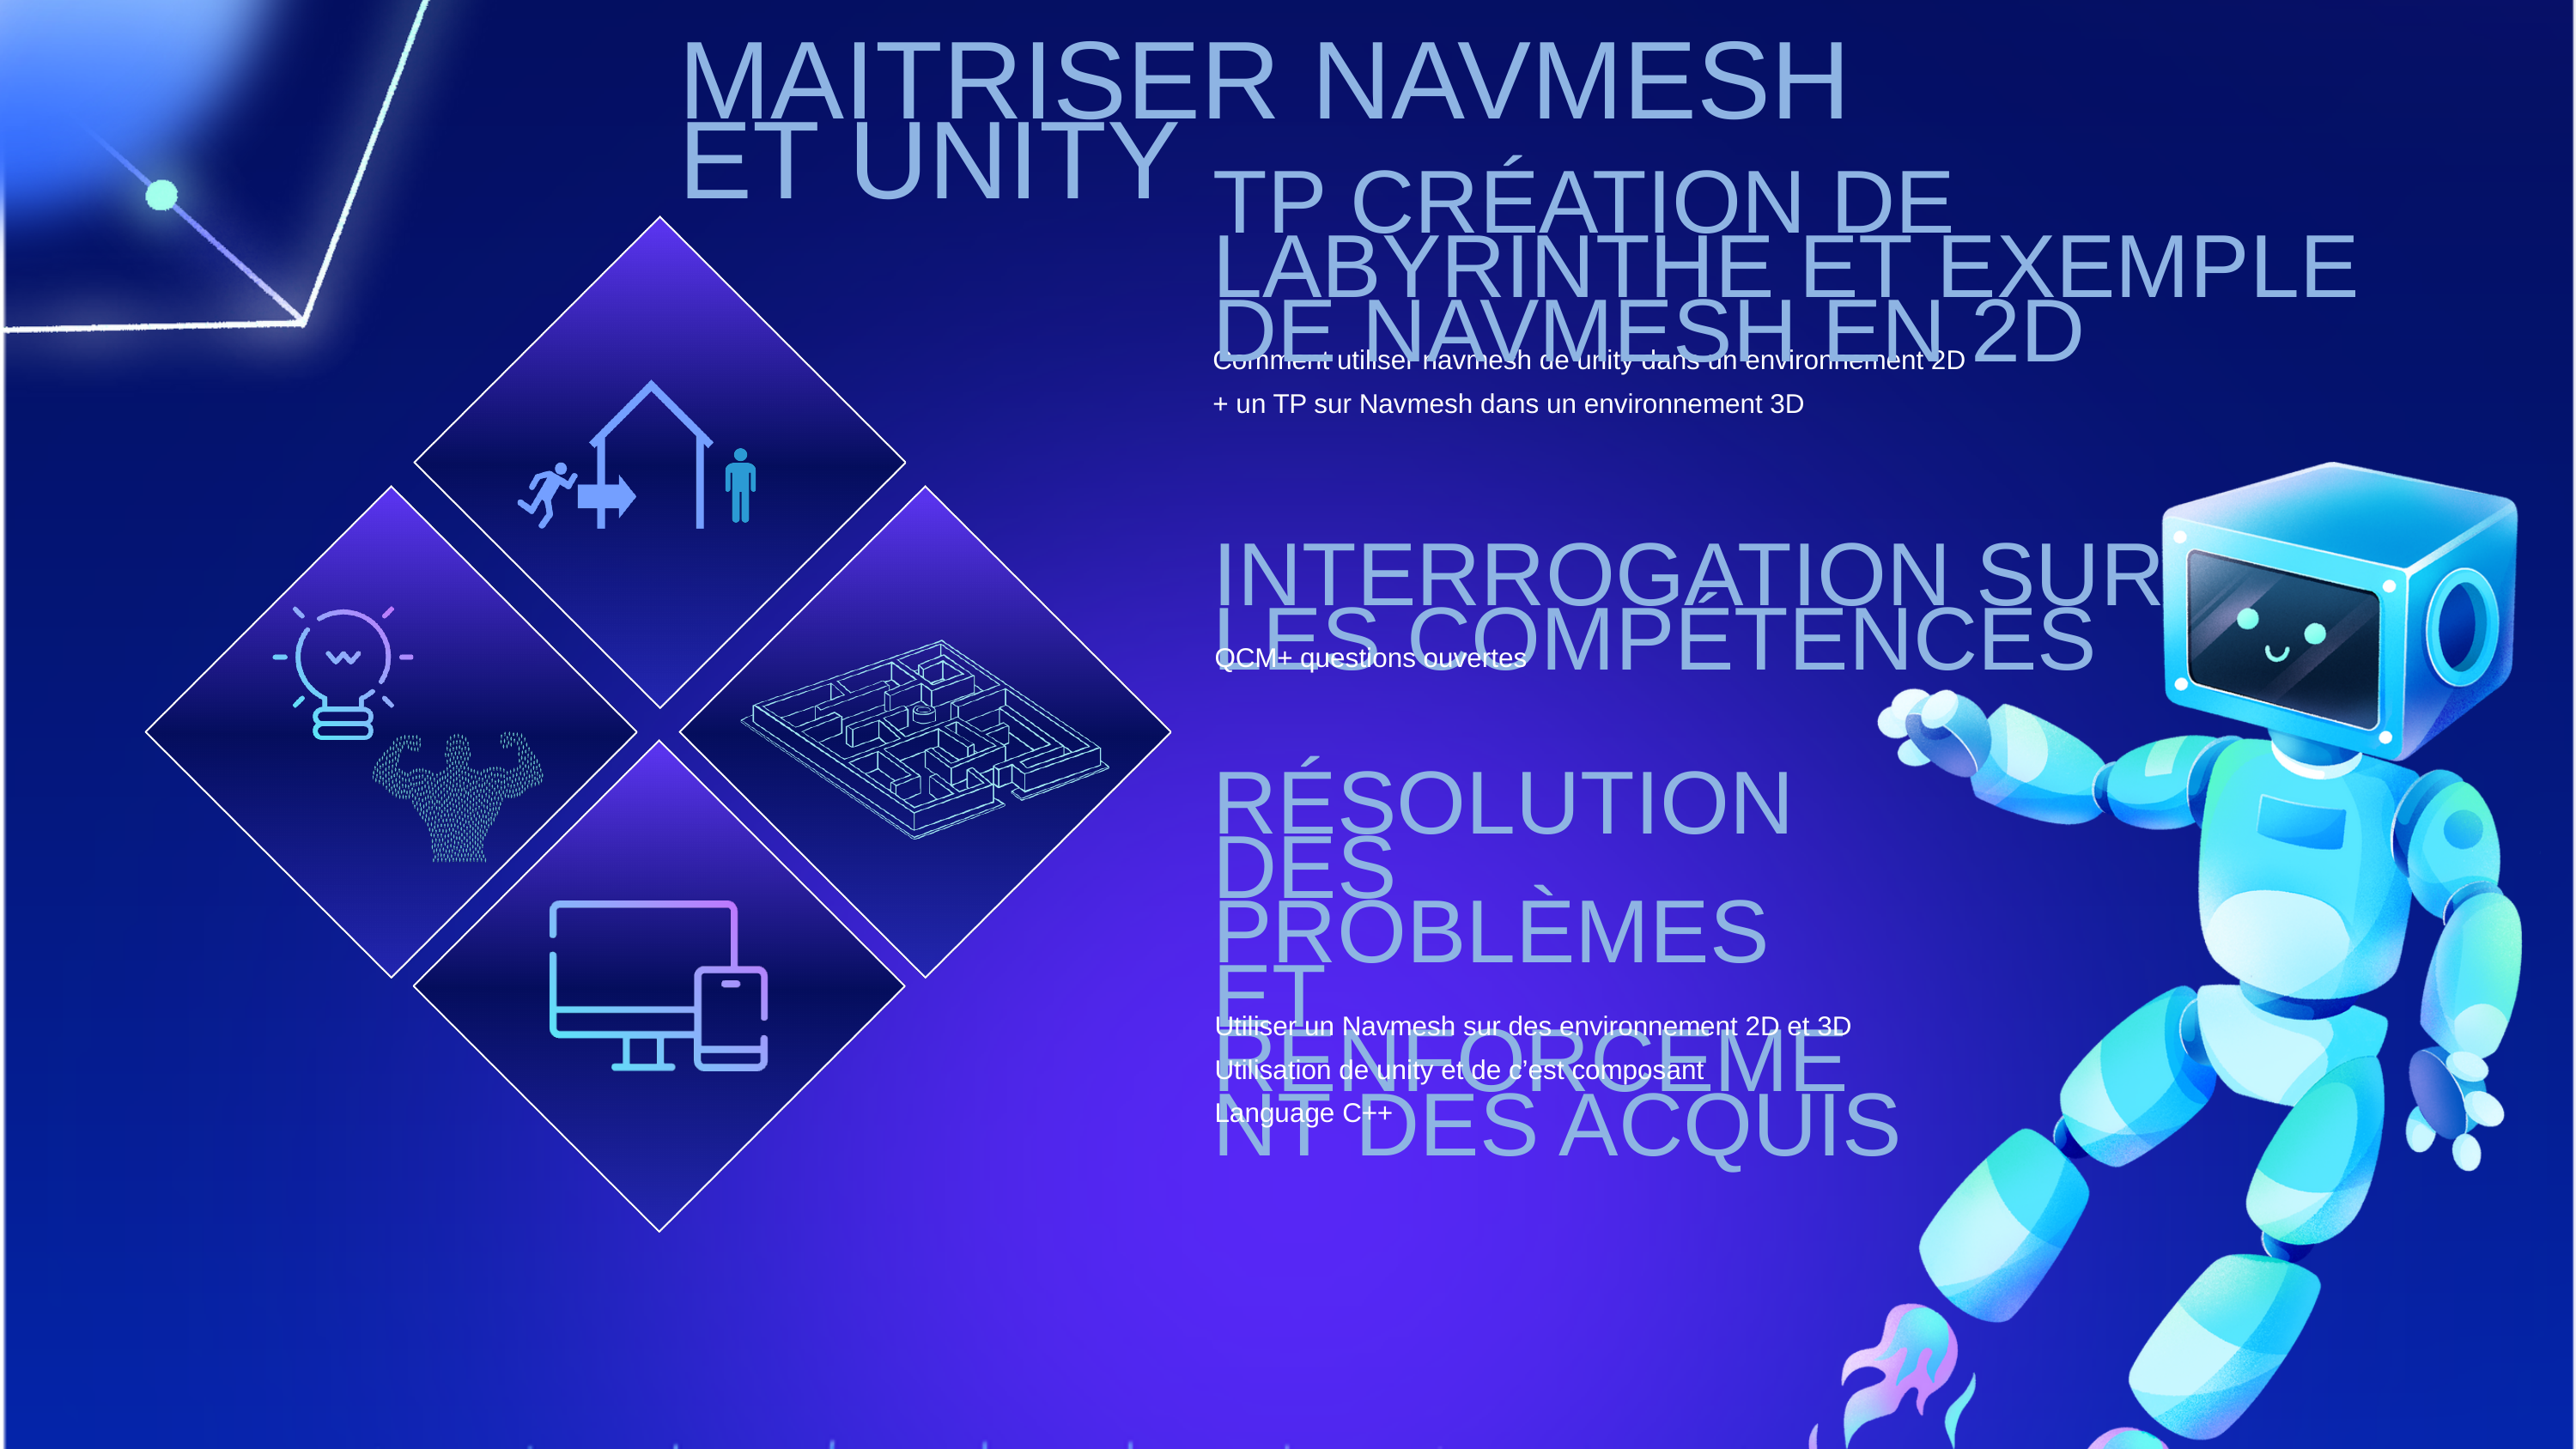

MAITRISER NAVMESH ET UNITY
TP CRÉATION DE LABYRINTHE ET EXEMPLE DE NAVMESH EN 2D

Comment utiliser navmesh de unity dans un environnement 2D + un TP sur Navmesh dans un environnement 3D

INTERROGATION SUR LES COMPÉTENCES

QCM+ questions ouvertes

RÉSOLUTION DES PROBLÈMES ET RENFORCEMENT DES ACQUIS

Utiliser un Navmesh sur des environnement 2D et 3D
Utilisation de unity et de c’est composant
Language C++